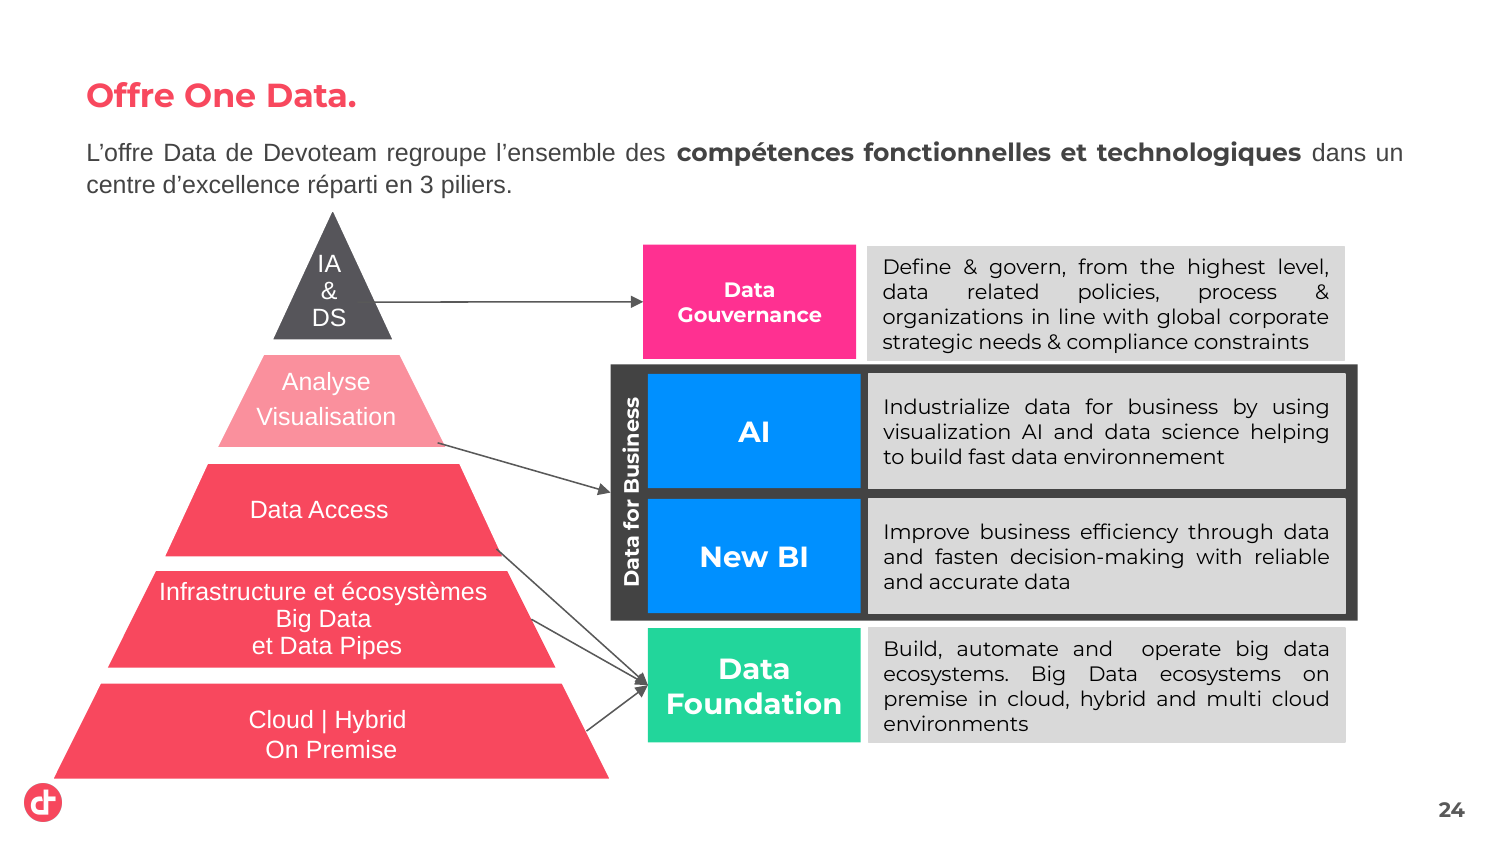

# Offre One Data.
Data for Business
L’offre Data de Devoteam regroupe l’ensemble des compétences fonctionnelles et technologiques dans un centre d’excellence réparti en 3 piliers.

Data Gouvernance
IA
&
DS
Define & govern, from the highest level, data related policies, process & organizations in line with global corporate strategic needs & compliance constraints

Analyse
Visualisation
AI
Industrialize data for business by using visualization AI and data science helping to build fast data environnement

Data Access
New BI
Improve business efficiency through data and fasten decision-making with reliable and accurate data

Infrastructure et écosystèmes Big Data
 et Data Pipes
Data Foundation
Build, automate and  operate big data ecosystems. Big Data ecosystems on premise in cloud, hybrid and multi cloud environments
Cloud | Hybrid
On Premise
24